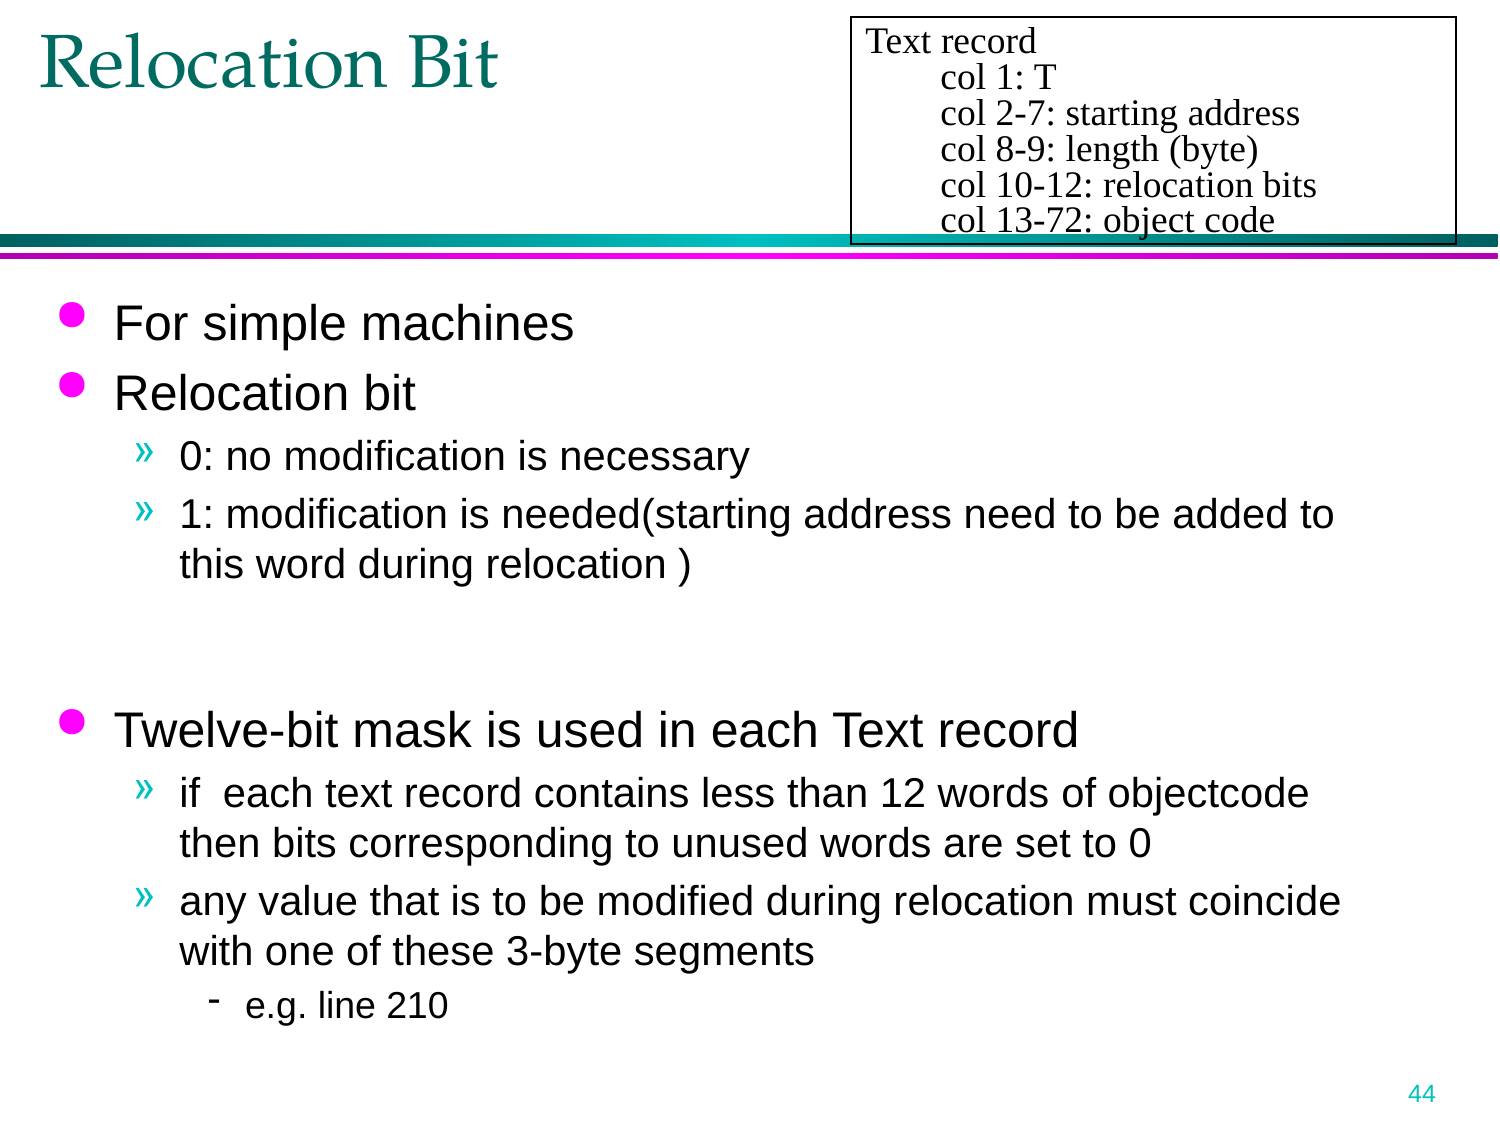

Relocation Bit
Text record
col 1: T
col 2-7: starting address
col 8-9: length (byte)
col 10-12: relocation bits
col 13-72: object code
For simple machines
Relocation bit
0: no modification is necessary
1: modification is needed(starting address need to be added to this word during relocation )

Twelve-bit mask is used in each Text record
if  each text record contains less than 12 words of objectcode then bits corresponding to unused words are set to 0
any value that is to be modified during relocation must coincide with one of these 3-byte segments
e.g. line 210